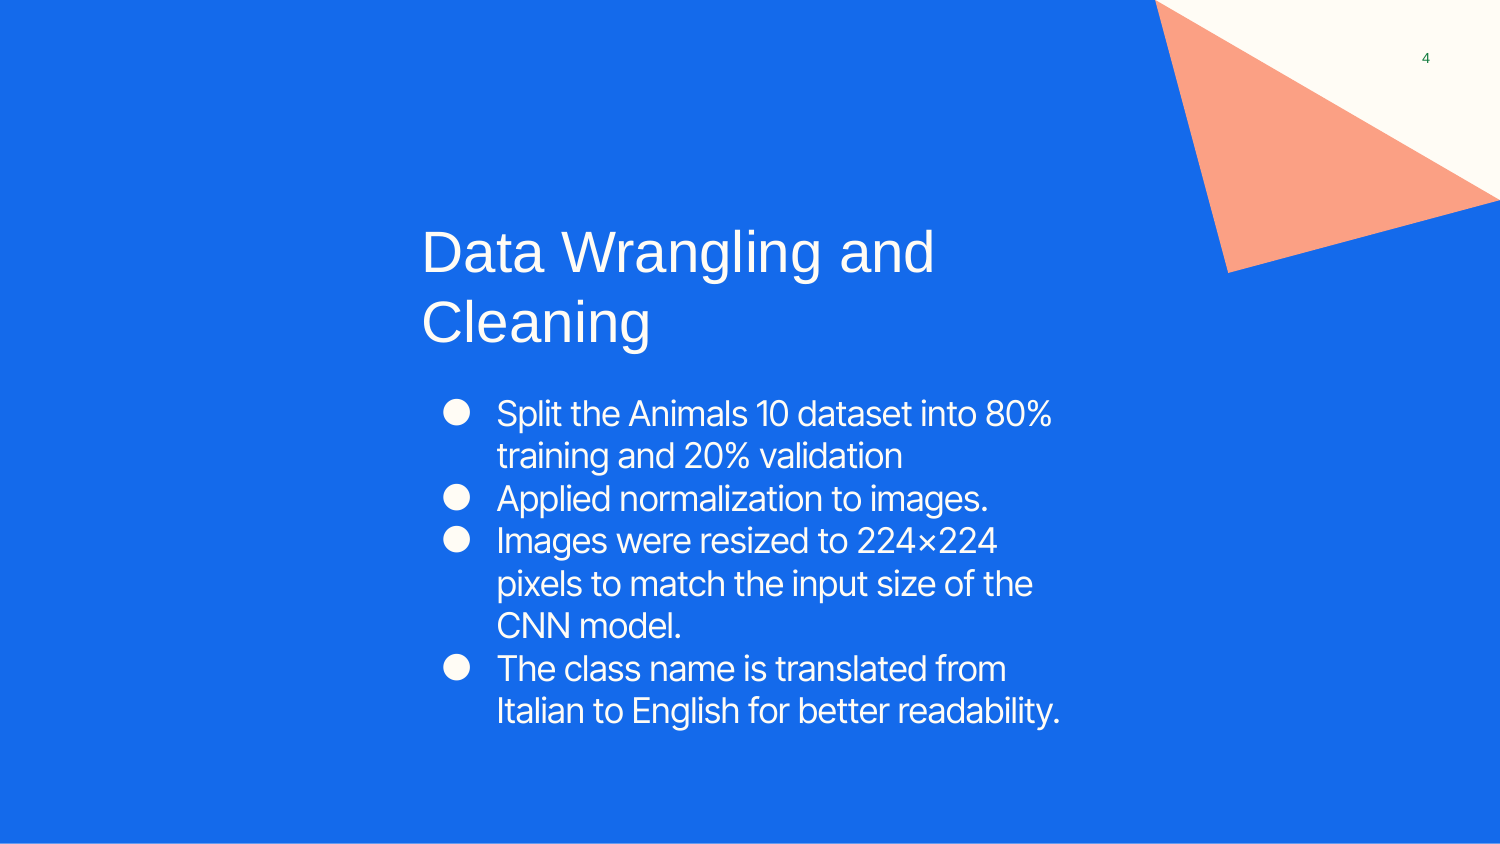

4
# Data Wrangling and Cleaning
Split the Animals 10 dataset into 80% training and 20% validation
Applied normalization to images.
Images were resized to 224x224 pixels to match the input size of the CNN model.
The class name is translated from Italian to English for better readability.